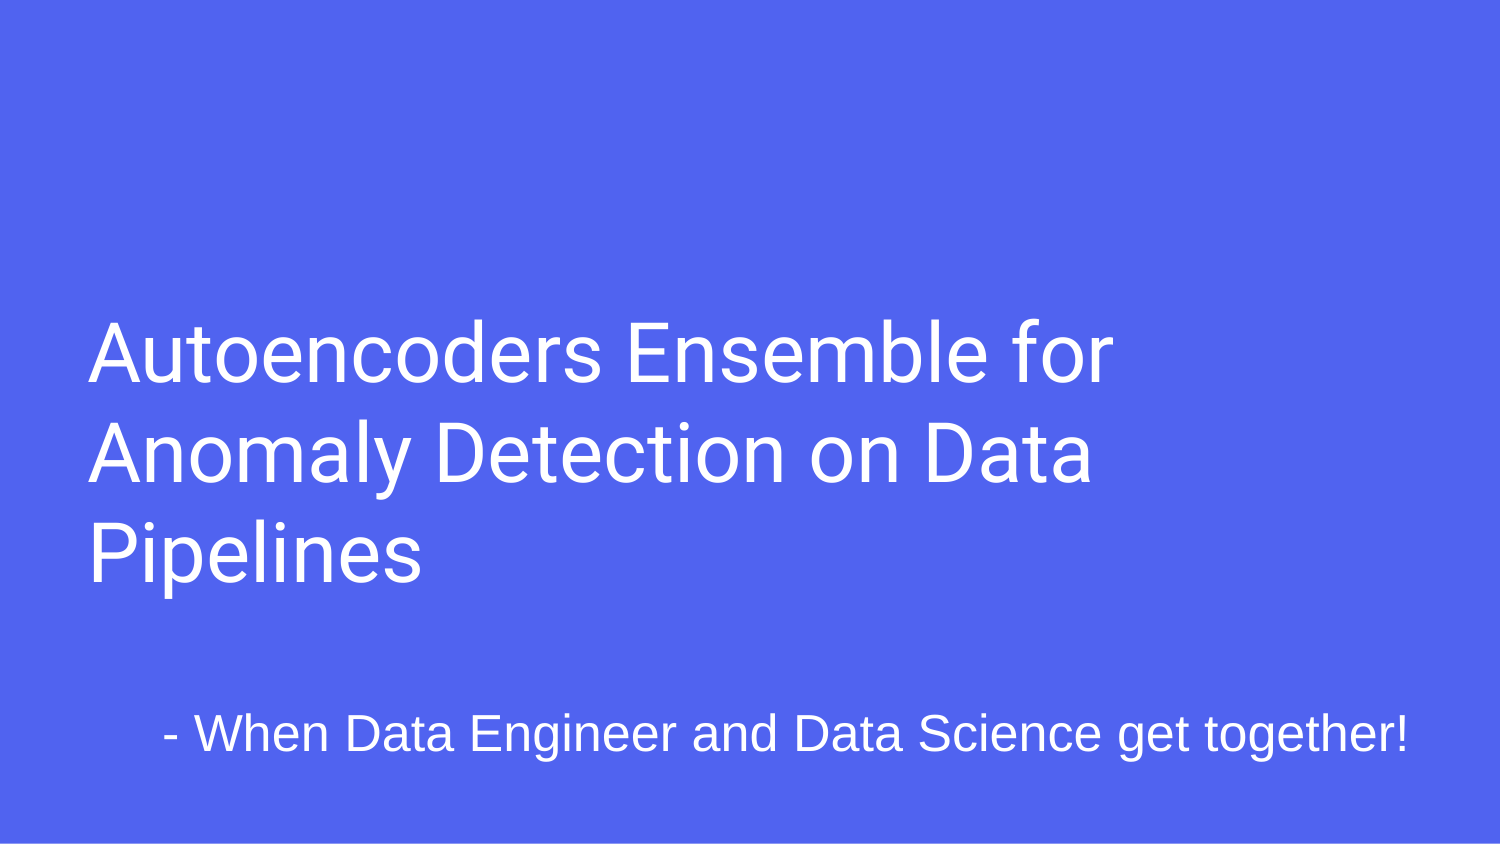

Autoencoders Ensemble for Anomaly Detection on Data Pipelines

- When Data Engineer and Data Science get together!